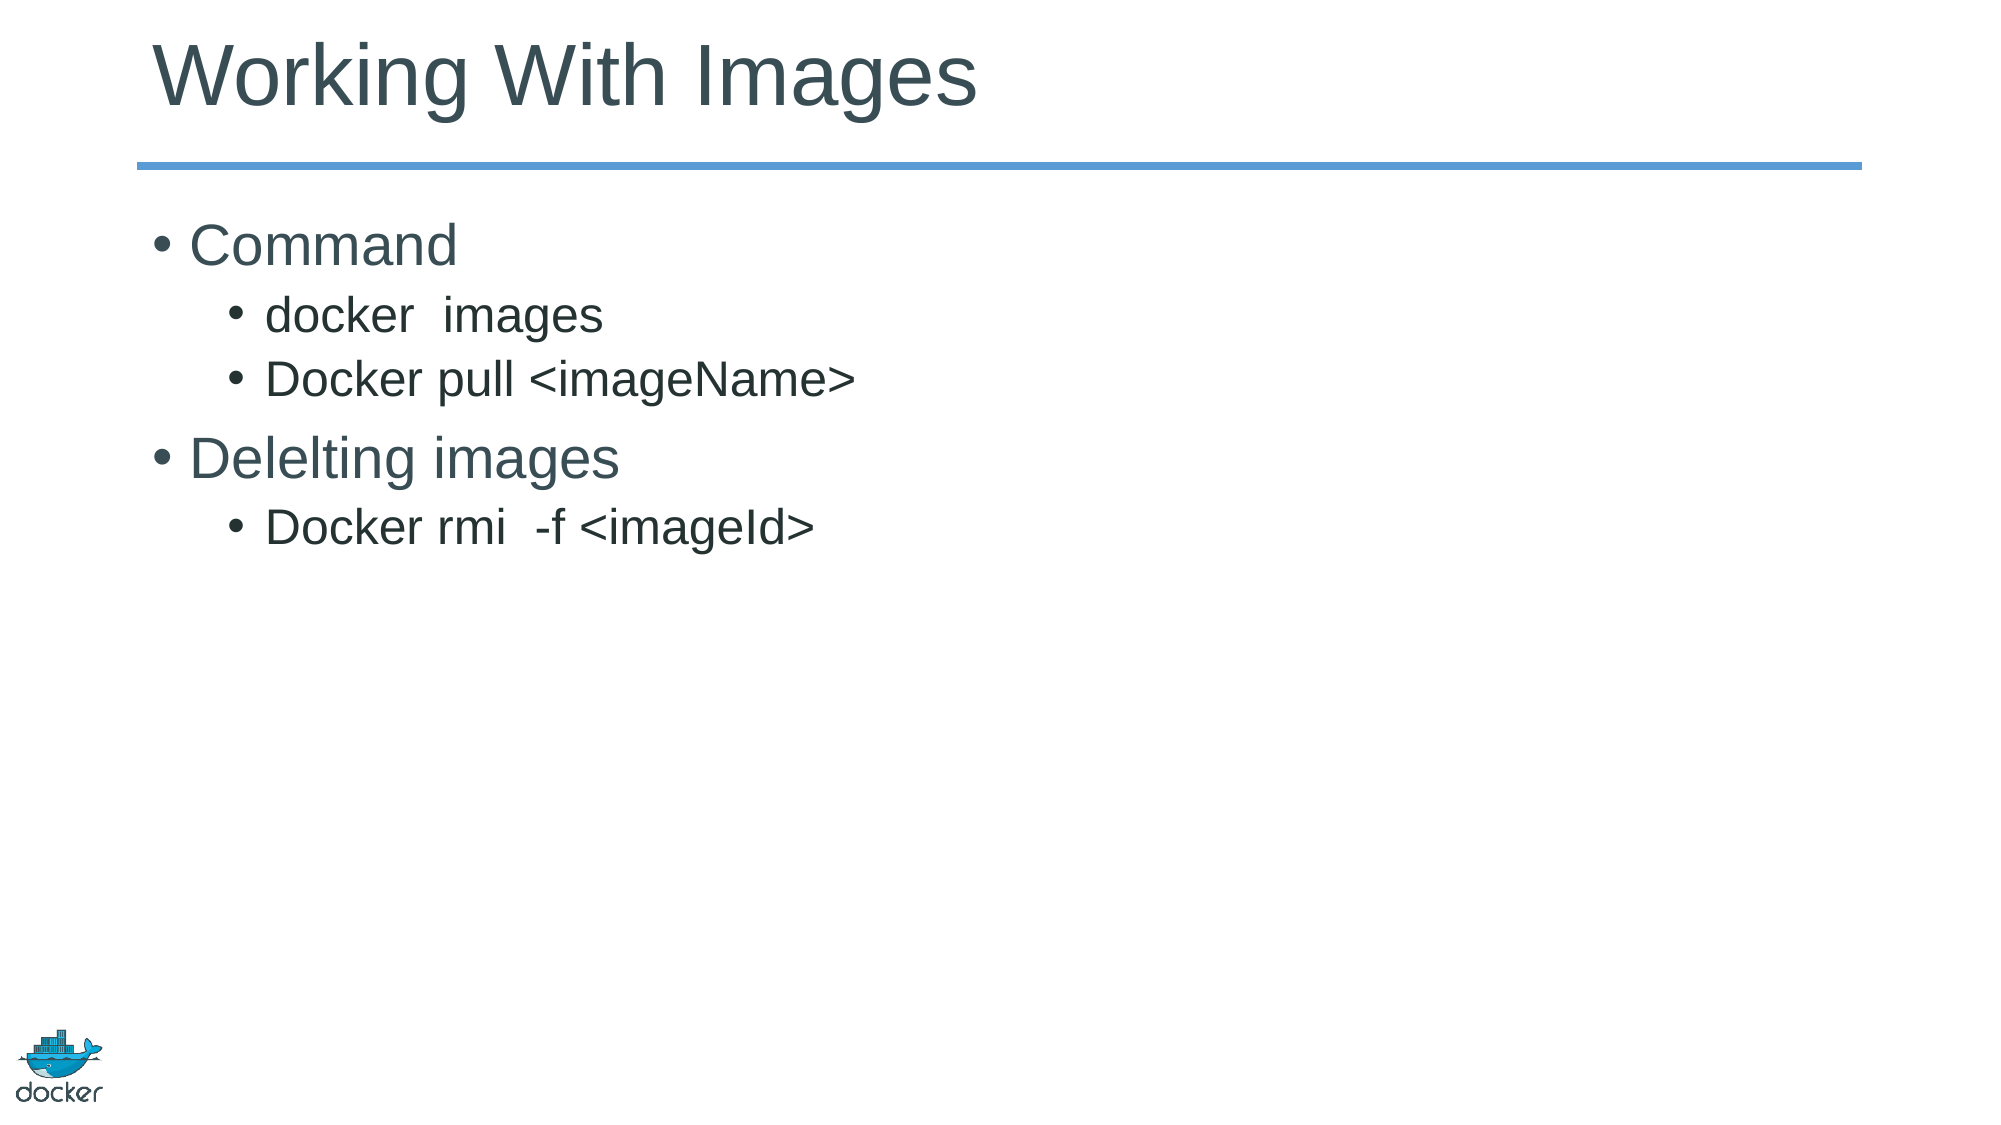

# Working With Images
Command
docker  images
Docker pull <imageName>
Delelting images
Docker rmi  -f <imageId>